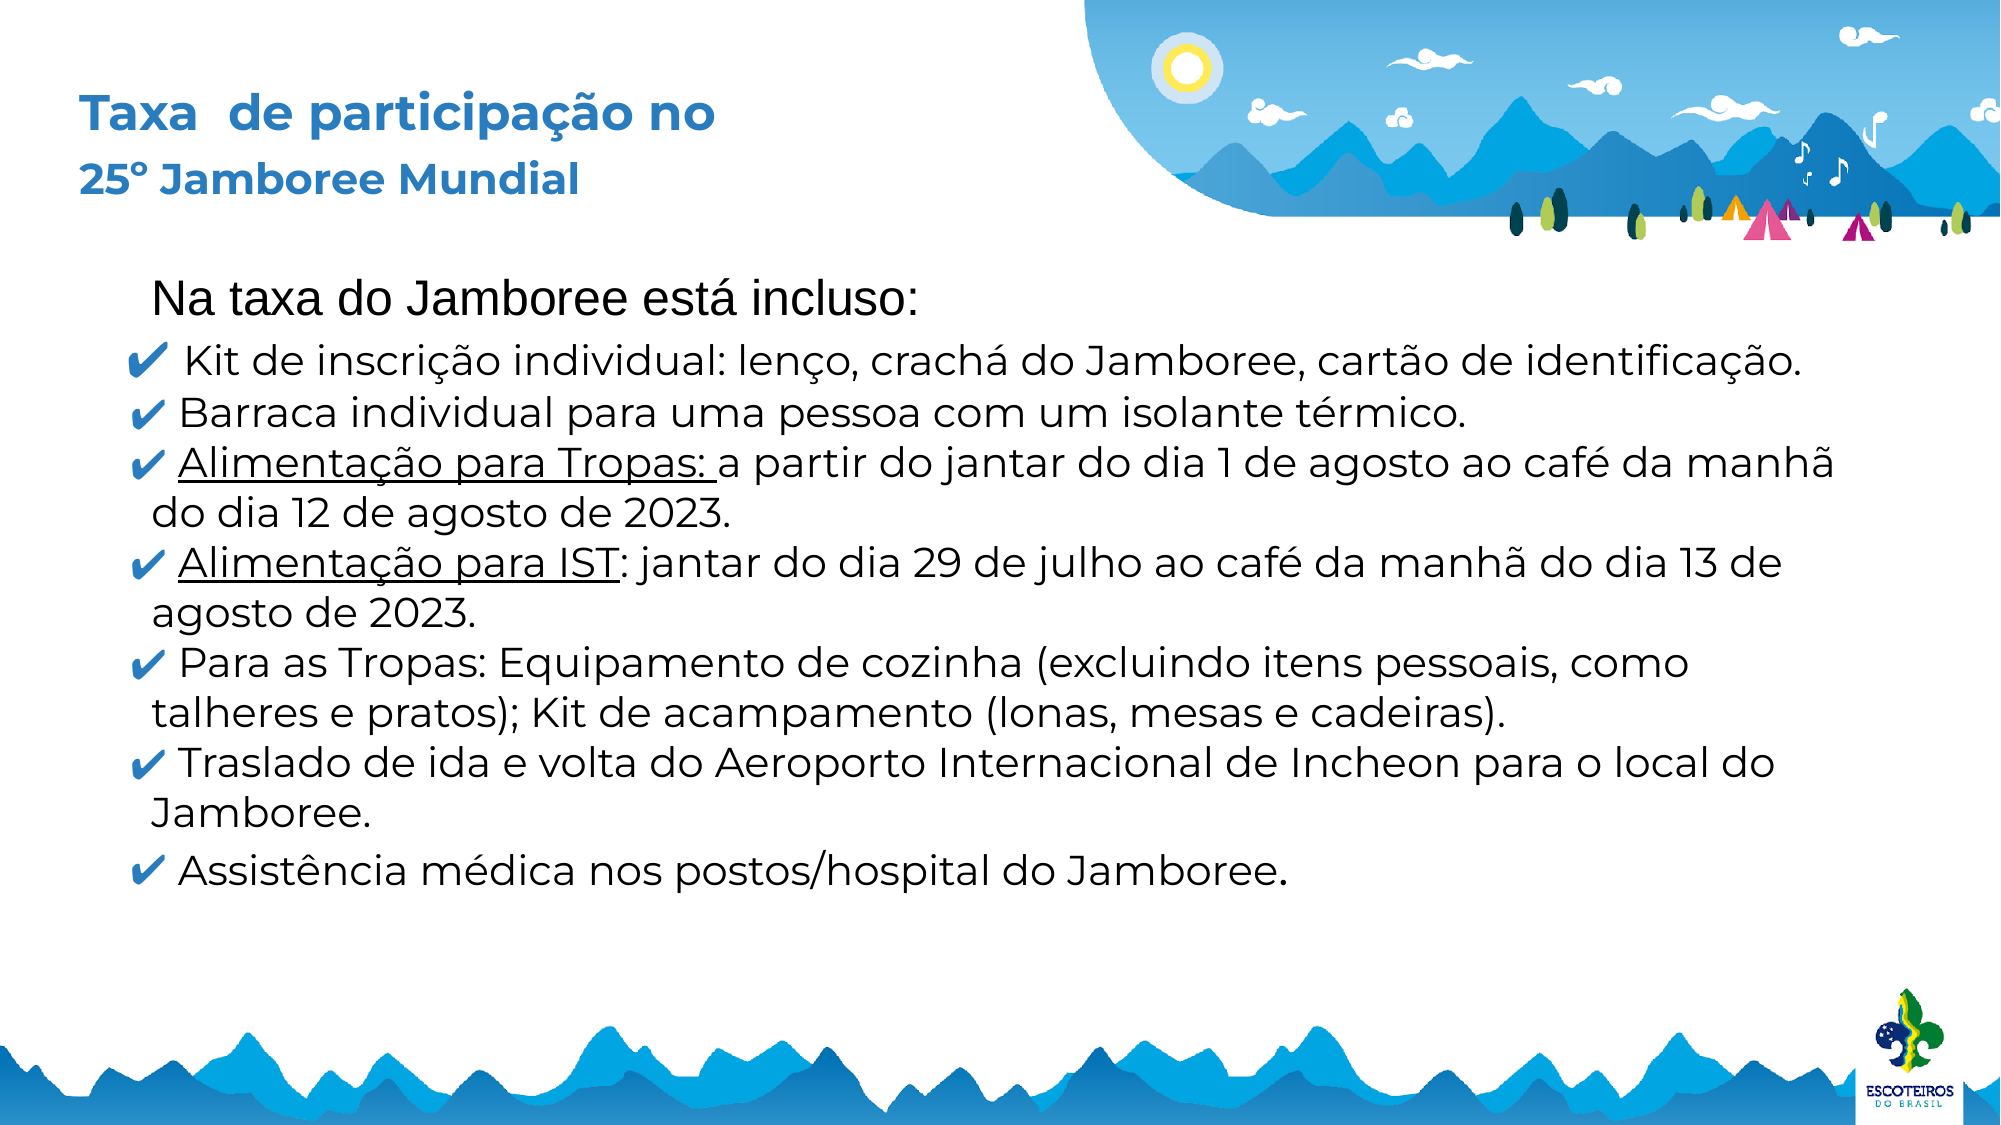

Taxa  de participação no
25º Jamboree Mundial
Na taxa do Jamboree está incluso:
 Kit de inscrição individual: lenço, crachá do Jamboree, cartão de identificação.
 Barraca individual para uma pessoa com um isolante térmico.
 Alimentação para Tropas: a partir do jantar do dia 1 de agosto ao café da manhã do dia 12 de agosto de 2023.
 Alimentação para IST: jantar do dia 29 de julho ao café da manhã do dia 13 de agosto de 2023.
 Para as Tropas: Equipamento de cozinha (excluindo itens pessoais, como talheres e pratos); Kit de acampamento (lonas, mesas e cadeiras).
 Traslado de ida e volta do Aeroporto Internacional de Incheon para o local do Jamboree.
 Assistência médica nos postos/hospital do Jamboree.